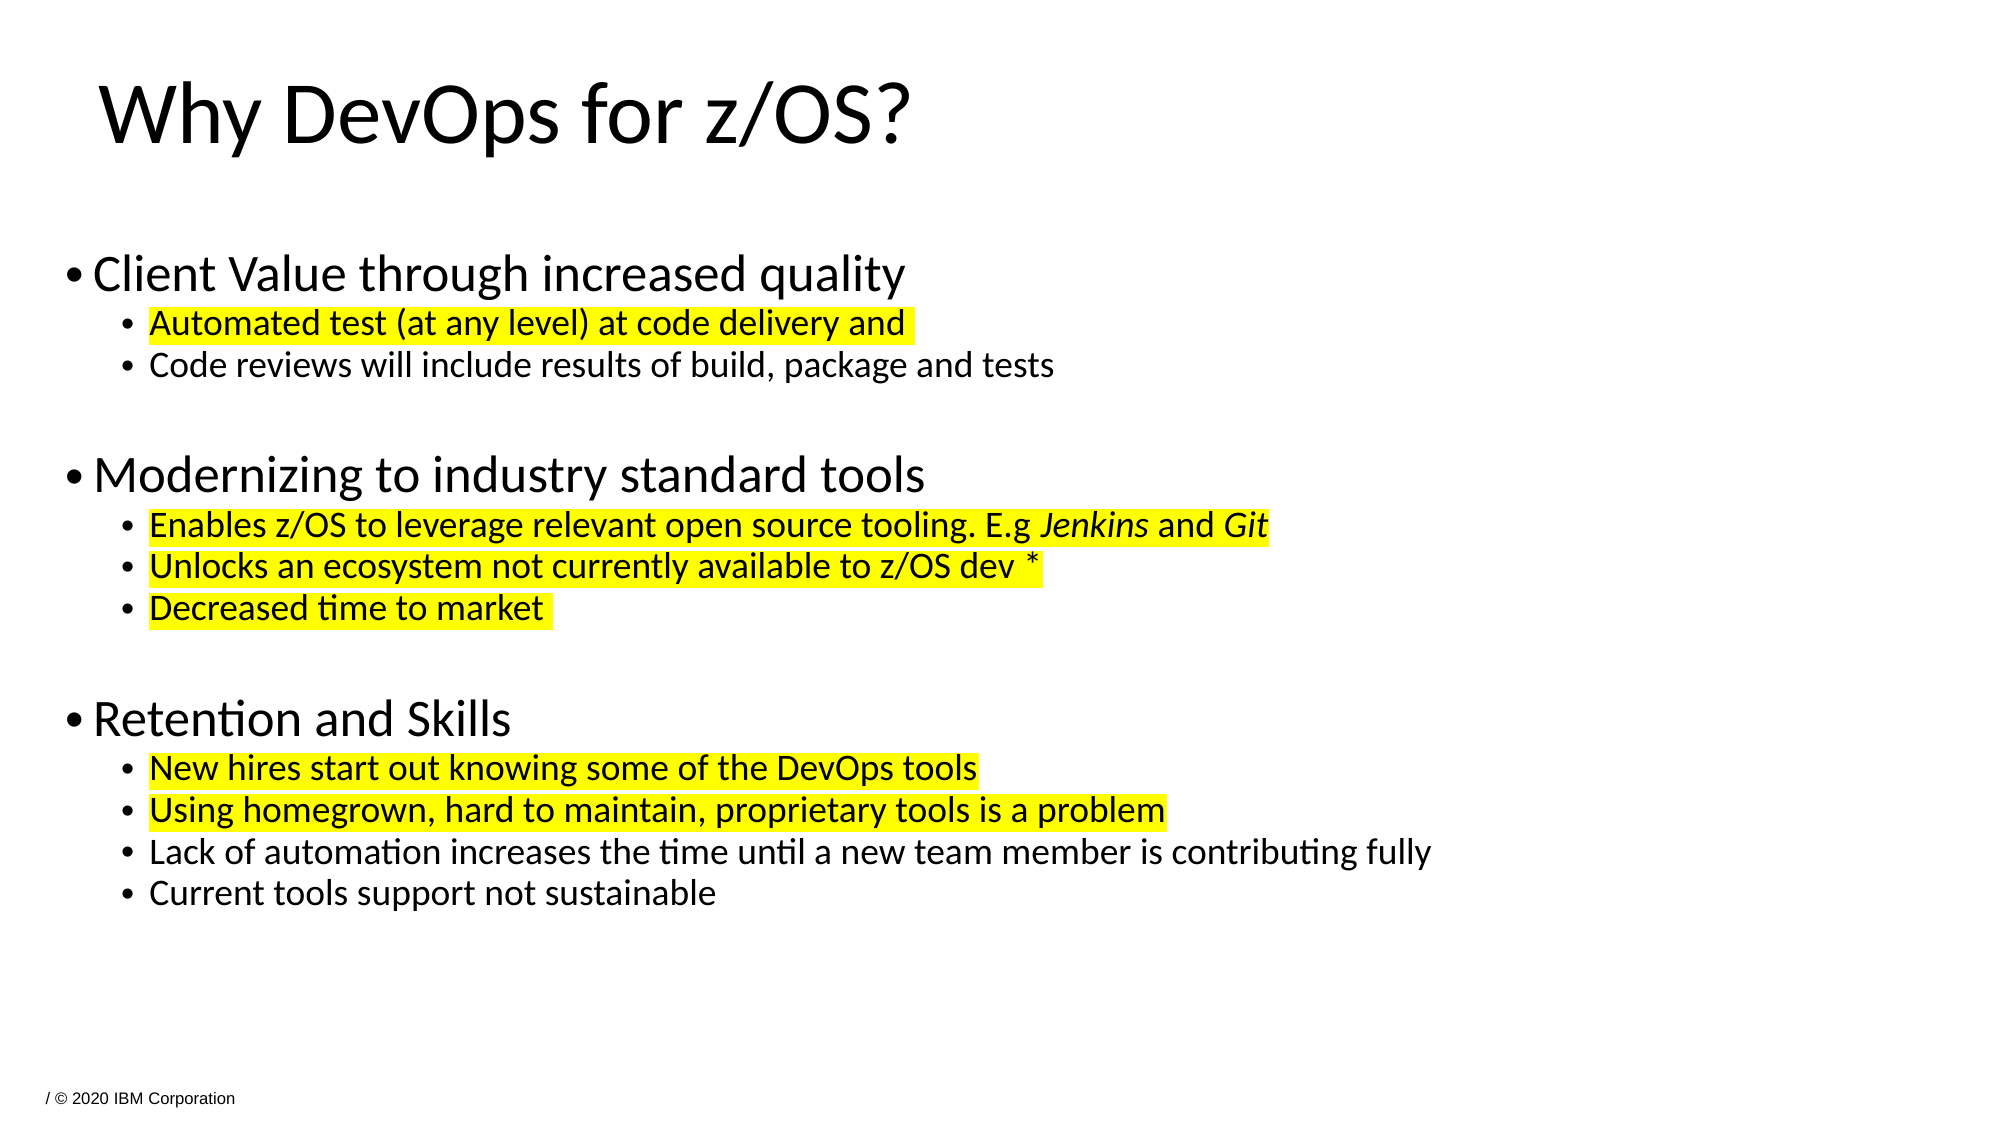

# Why DevOps for z/OS?
Client Value through increased quality
Automated test (at any level) at code delivery and
Code reviews will include results of build, package and tests

Modernizing to industry standard tools
Enables z/OS to leverage relevant open source tooling. E.g Jenkins and Git
Unlocks an ecosystem not currently available to z/OS dev *
Decreased time to market

Retention and Skills
New hires start out knowing some of the DevOps tools
Using homegrown, hard to maintain, proprietary tools is a problem
Lack of automation increases the time until a new team member is contributing fully
Current tools support not sustainable

/ © 2020 IBM Corporation